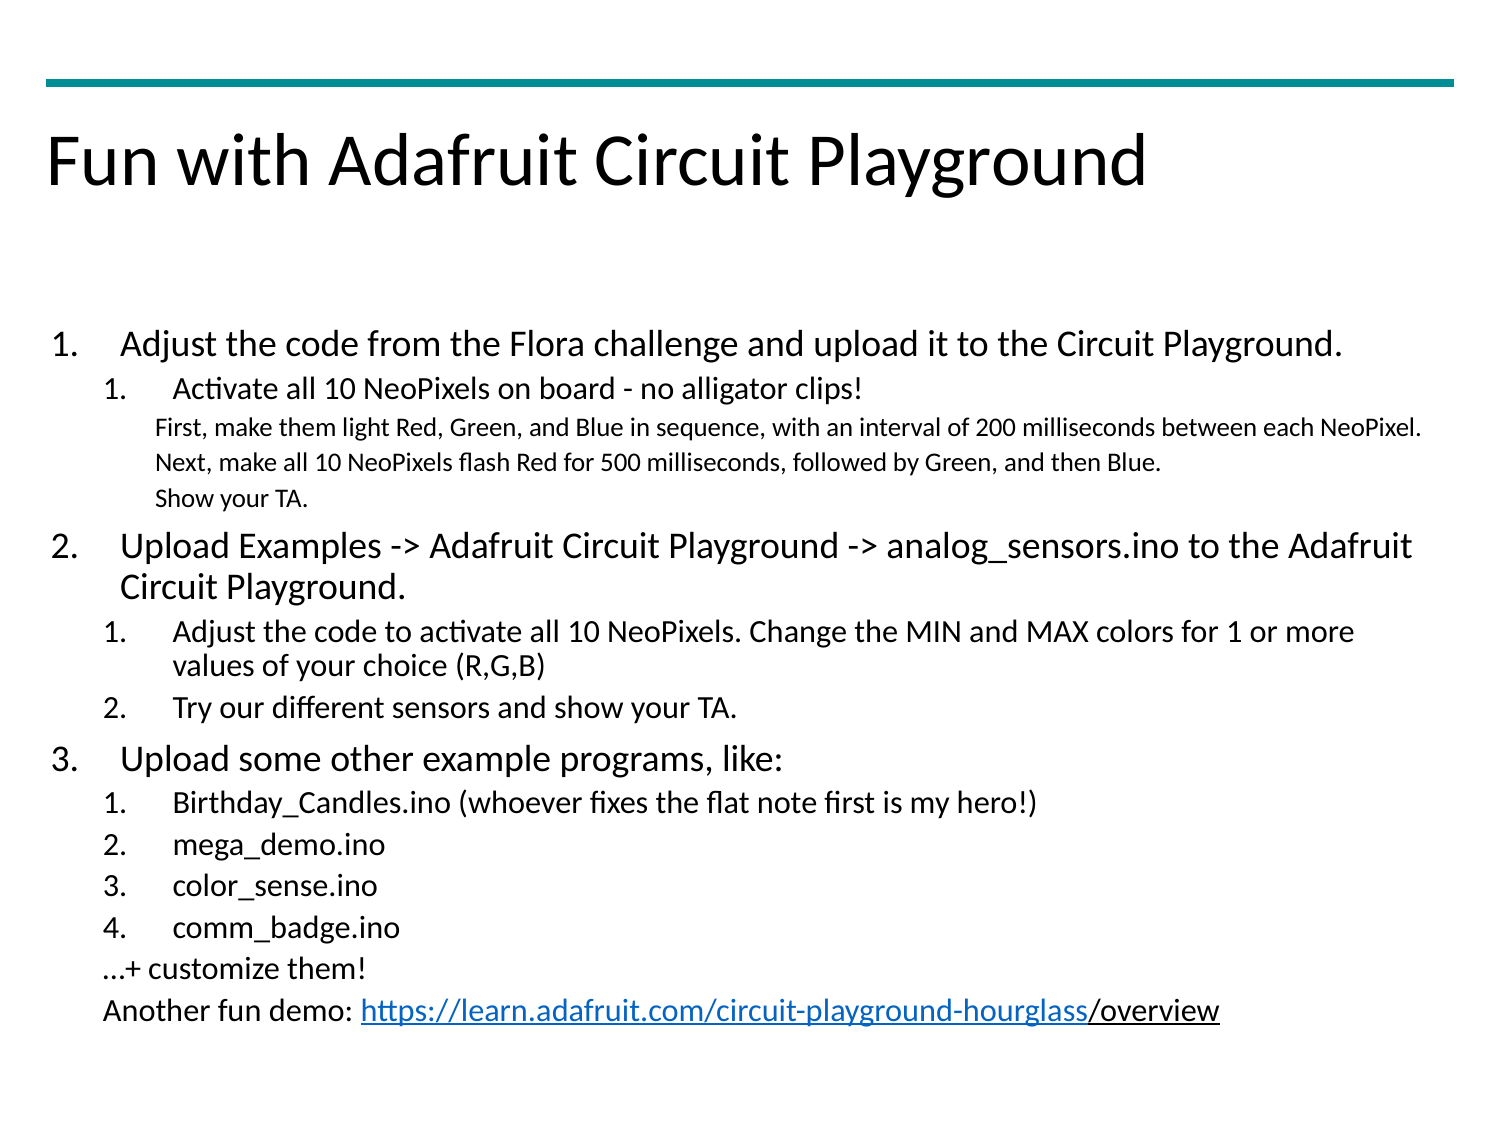

# Fun with Adafruit Circuit Playground

Adjust the code from the Flora challenge and upload it to the Circuit Playground.
Activate all 10 NeoPixels on board - no alligator clips!
First, make them light Red, Green, and Blue in sequence, with an interval of 200 milliseconds between each NeoPixel.
Next, make all 10 NeoPixels flash Red for 500 milliseconds, followed by Green, and then Blue.
Show your TA.
Upload Examples -> Adafruit Circuit Playground -> analog_sensors.ino to the Adafruit Circuit Playground.
Adjust the code to activate all 10 NeoPixels. Change the MIN and MAX colors for 1 or more values of your choice (R,G,B)
Try our different sensors and show your TA.
Upload some other example programs, like:
Birthday_Candles.ino (whoever fixes the flat note first is my hero!)
mega_demo.ino
color_sense.ino
comm_badge.ino
	…+ customize them!
Another fun demo: https://learn.adafruit.com/circuit-playground-hourglass/overview